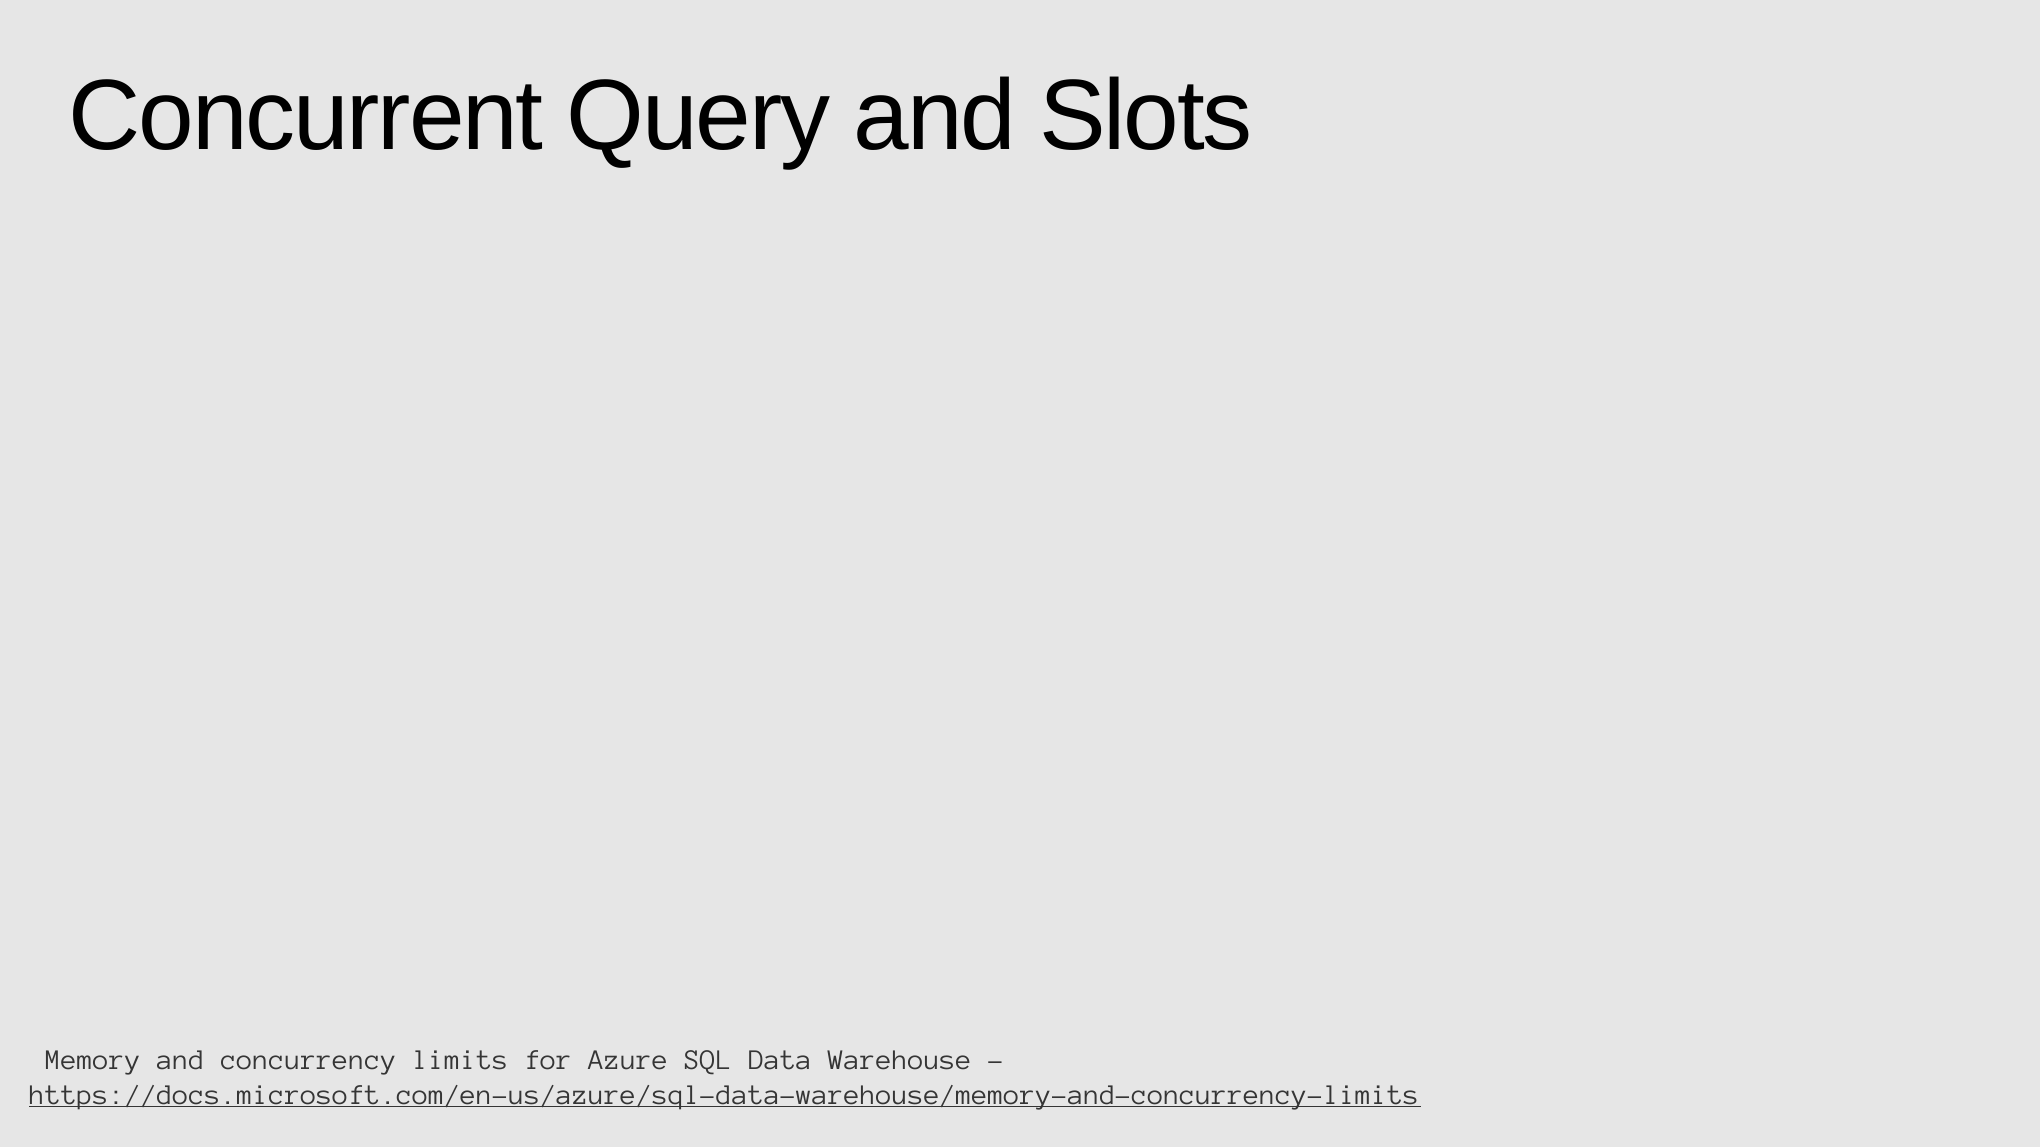

# Concurrent Query and Slots
 Memory and concurrency limits for Azure SQL Data Warehouse -
https://docs.microsoft.com/en-us/azure/sql-data-warehouse/memory-and-concurrency-limits